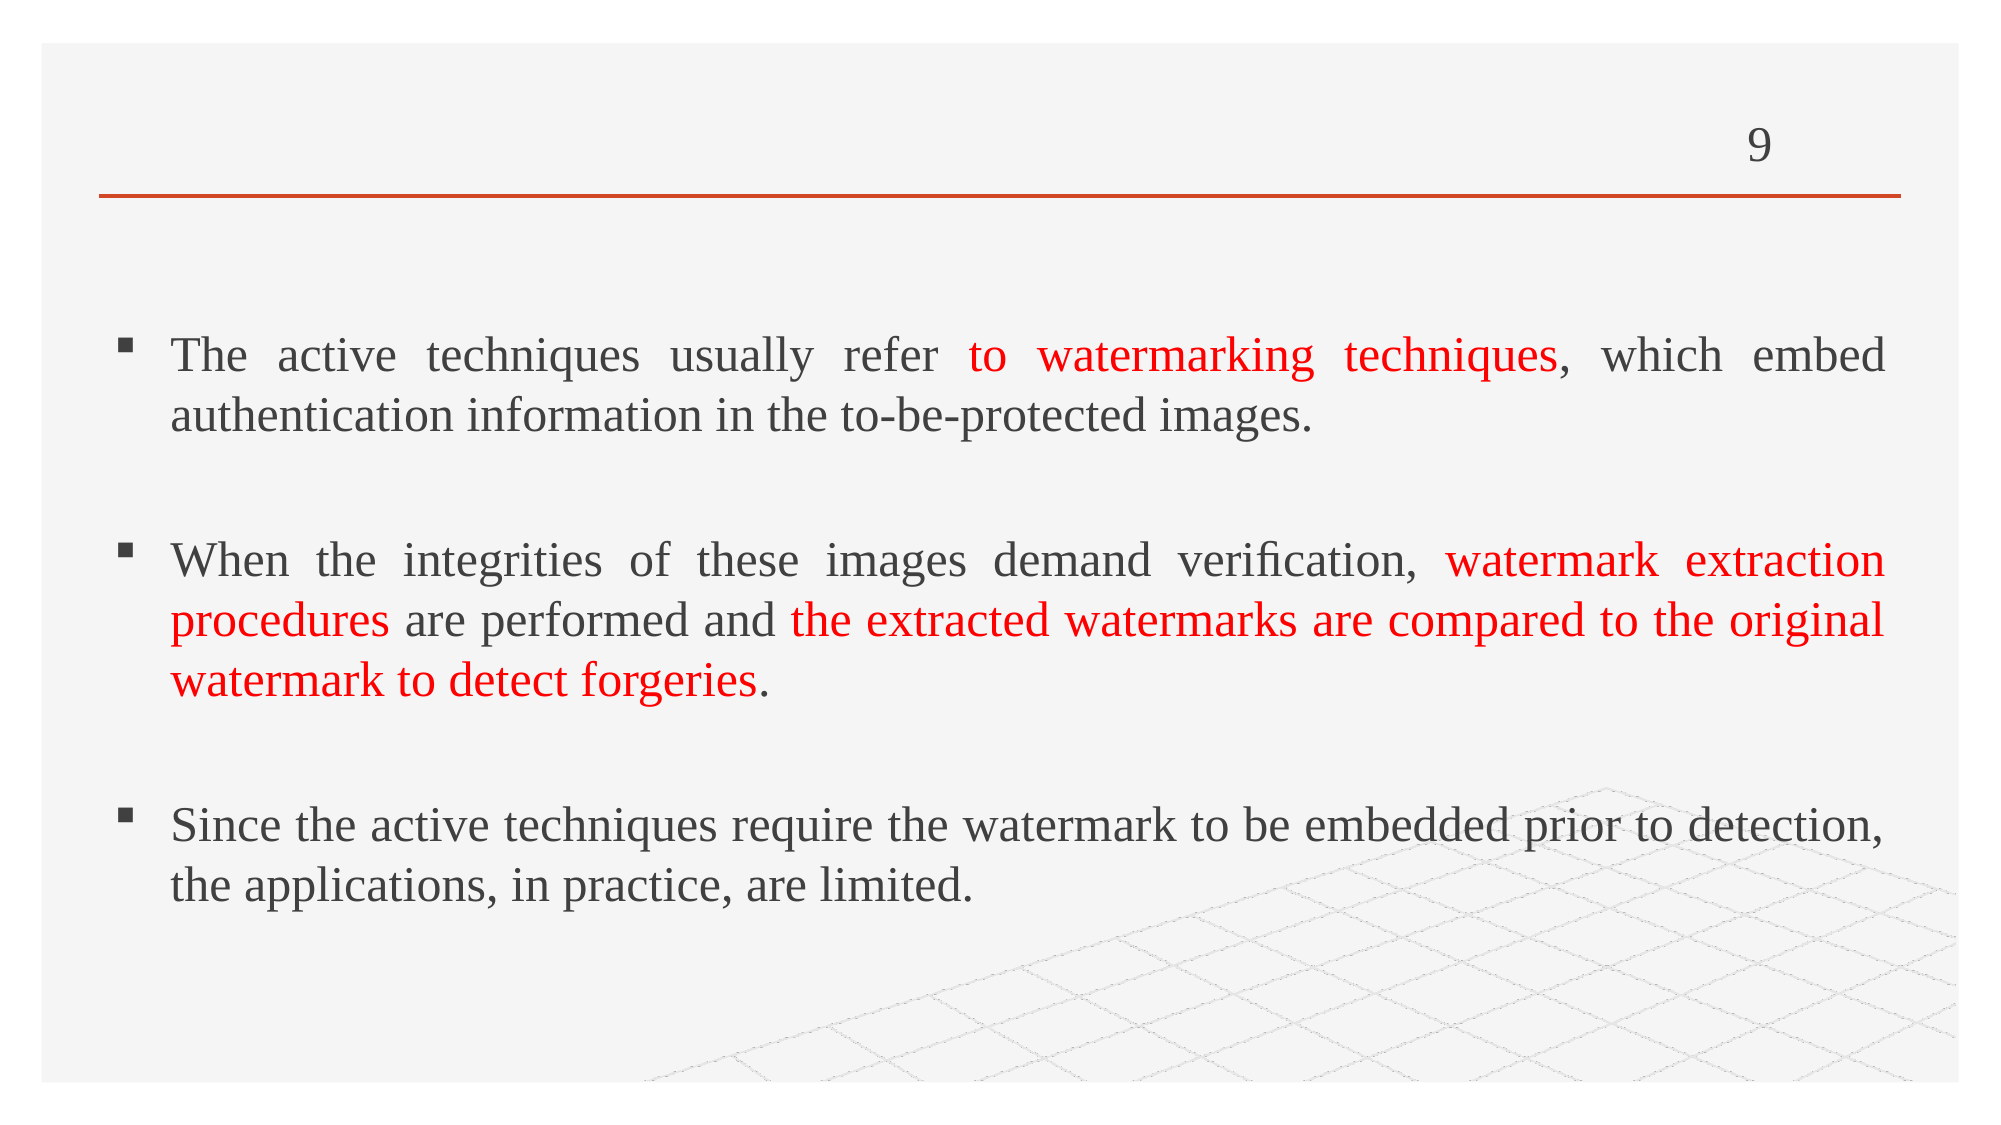

9

The active techniques usually refer to watermarking techniques, which embed authentication information in the to-be-protected images.

When the integrities of these images demand veriﬁcation, watermark extraction procedures are performed and the extracted watermarks are compared to the original watermark to detect forgeries.

Since the active techniques require the watermark to be embedded prior to detection, the applications, in practice, are limited.